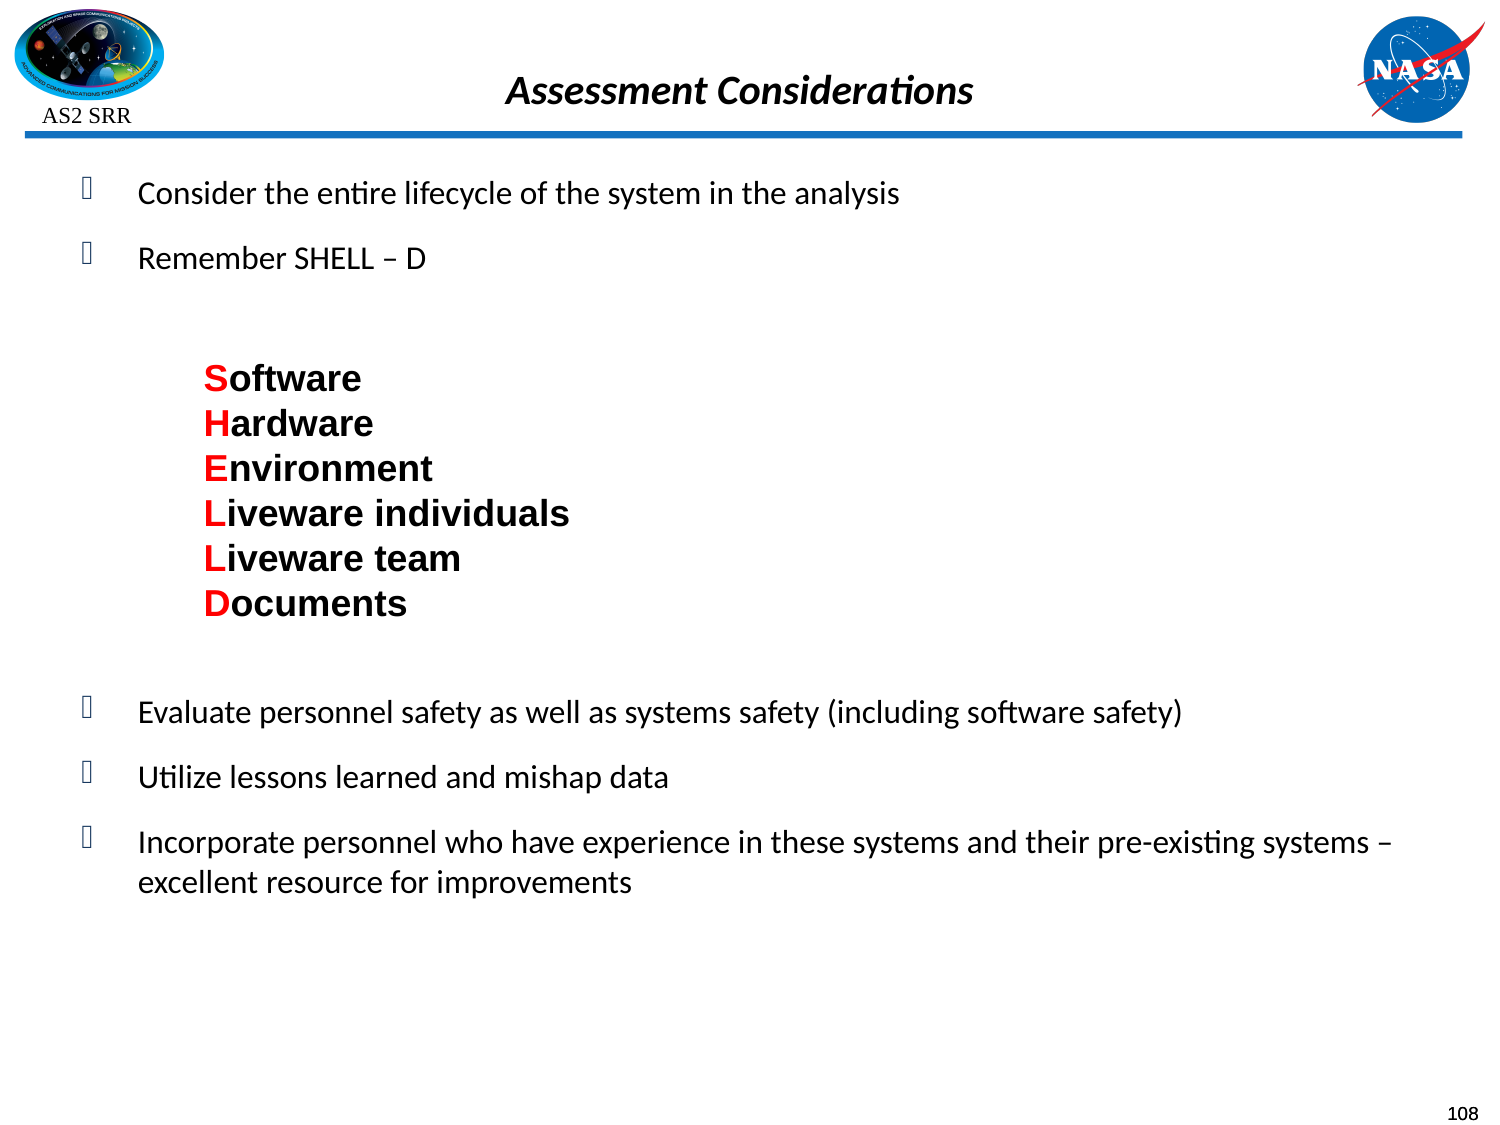

# Assessment Considerations
Consider the entire lifecycle of the system in the analysis
Remember SHELL – D

Evaluate personnel safety as well as systems safety (including software safety)
Utilize lessons learned and mishap data
Incorporate personnel who have experience in these systems and their pre-existing systems – excellent resource for improvements
Software
Hardware
Environment
Liveware individuals
Liveware team
Documents